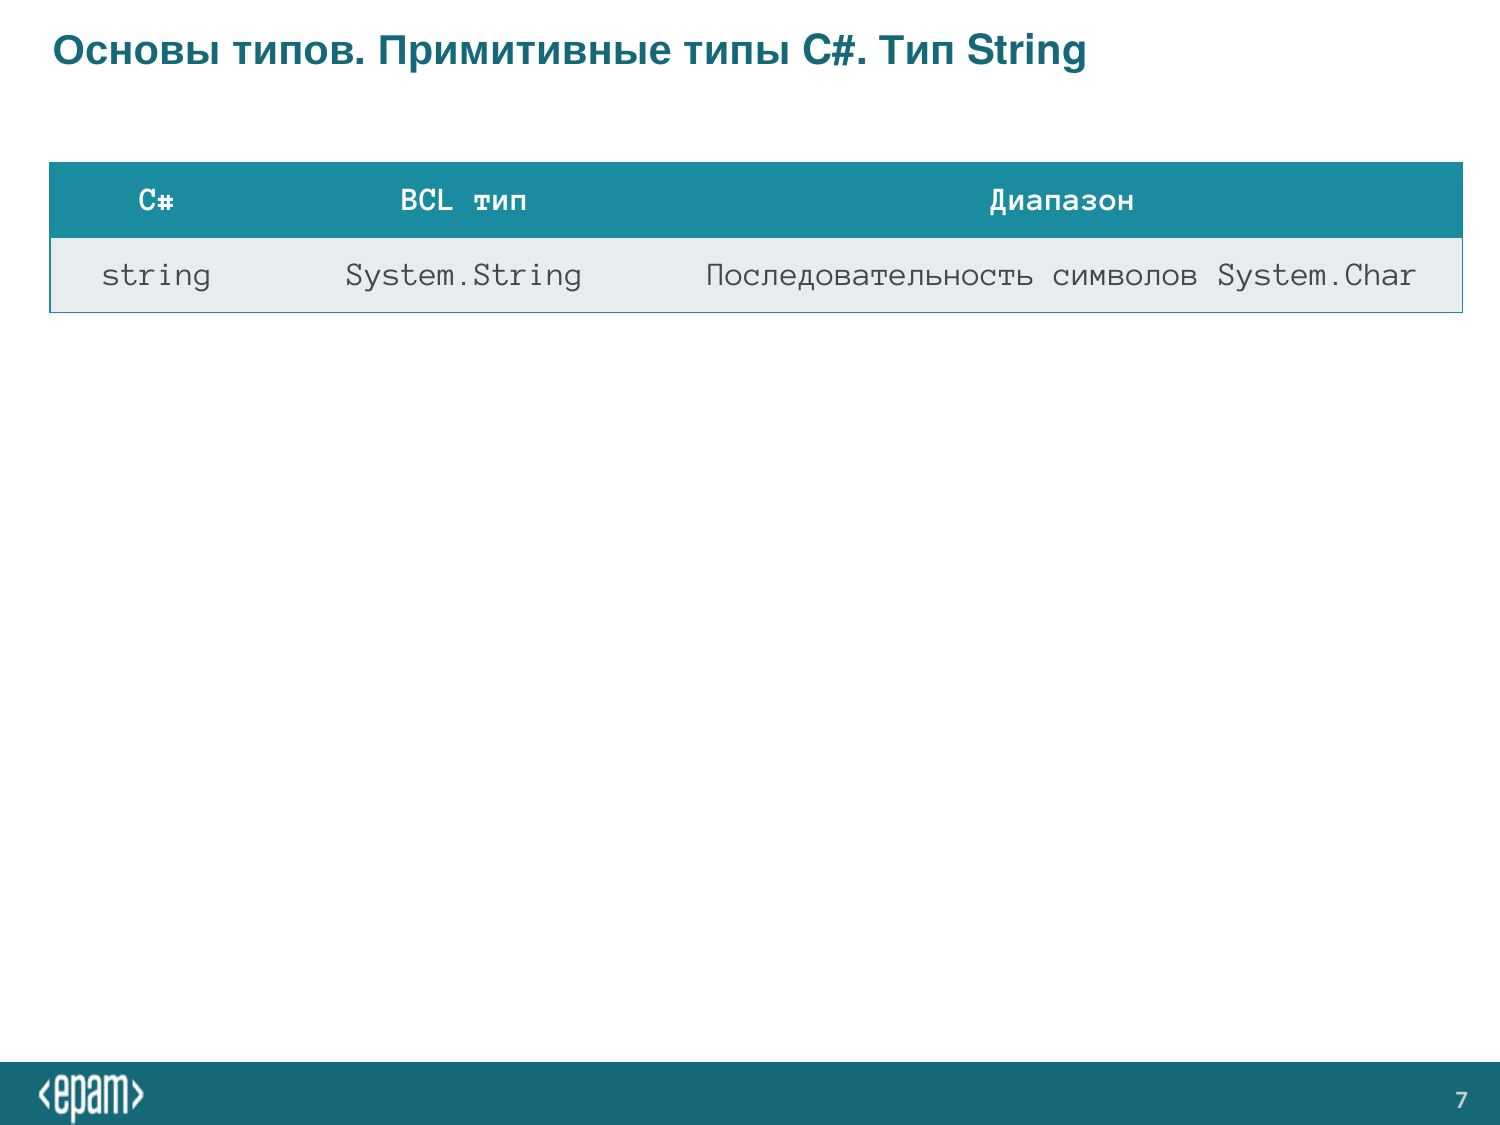

# Основы типов. Примитивные типы C#. Тип String
| C# | BCL тип | Диапазон |
| --- | --- | --- |
| string | System.String | Последовательность символов System.Char |